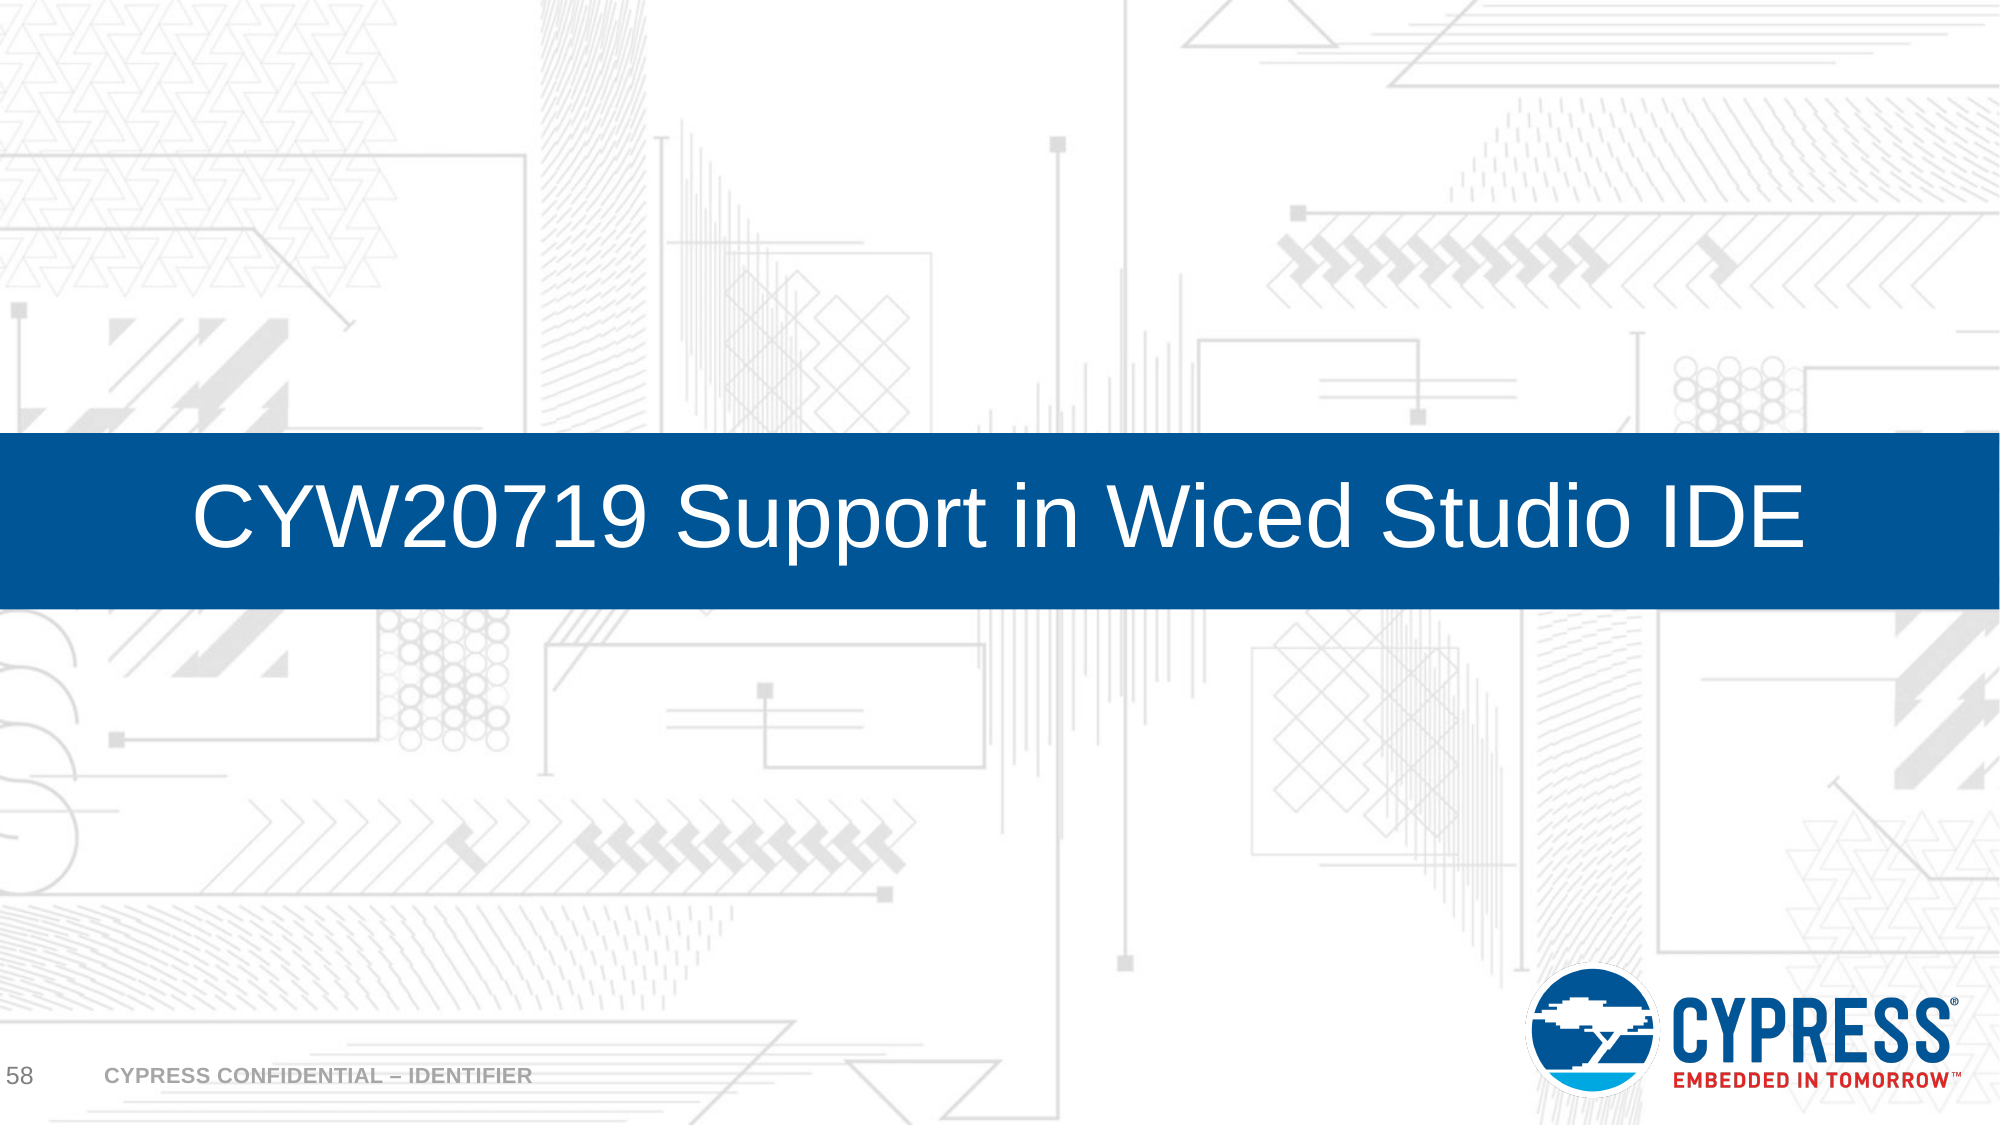

# CYW20719 Support in Wiced Studio IDE